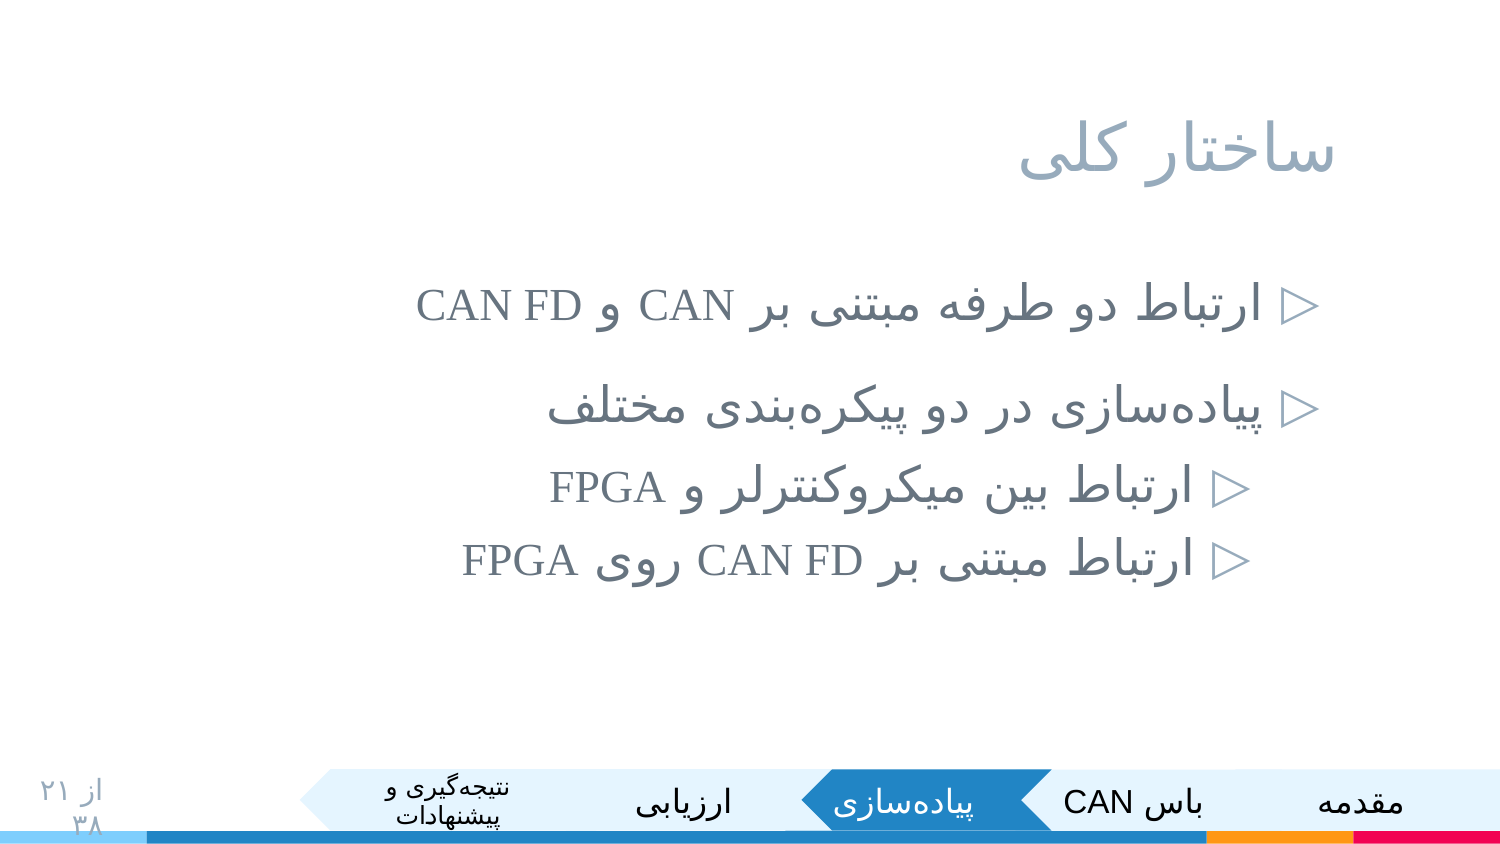

# ساختار کلی
ارتباط دو طرفه مبتنی بر CAN و CAN FD
پیاده‌سازی در دو پیکره‌بندی مختلف
ارتباط بین میکروکنترلر و FPGA
ارتباط مبتنی بر CAN FD روی FPGA
۲۱ از ۳۸

نتیجه‌گیری و پیشنهادات
ارزیابی
پیاده‌سازی
مقدمه
باس CAN